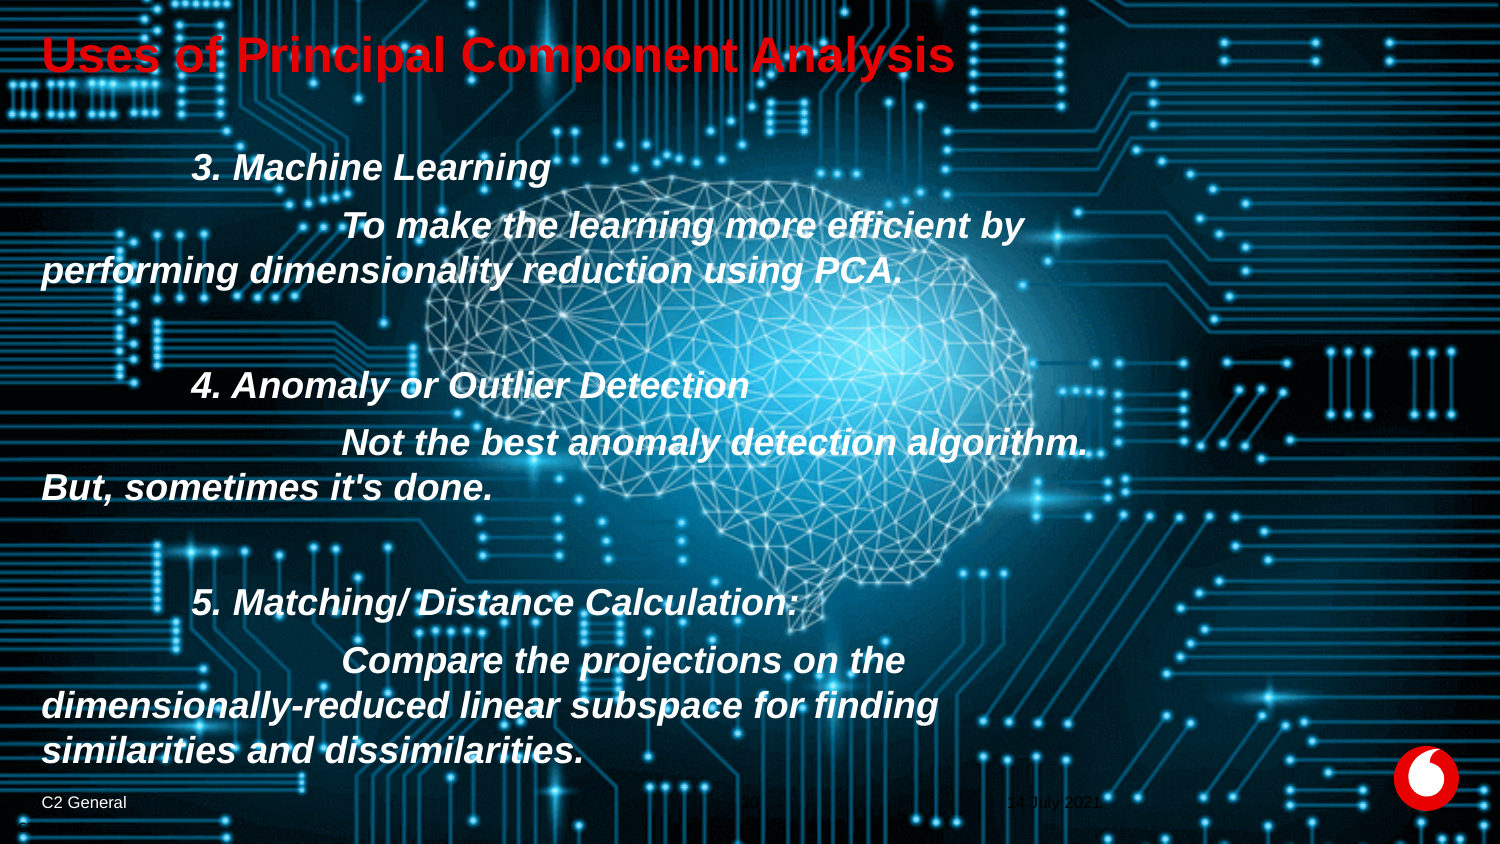

# Uses of Principal Component Analysis
	3. Machine Learning
		To make the learning more efficient by performing dimensionality reduction using PCA.

	4. Anomaly or Outlier Detection
		Not the best anomaly detection algorithm. But, sometimes it's done.

	5. Matching/ Distance Calculation:
		Compare the projections on the dimensionally-reduced linear subspace for finding similarities and dissimilarities.
C2 General
14 July 2021
20